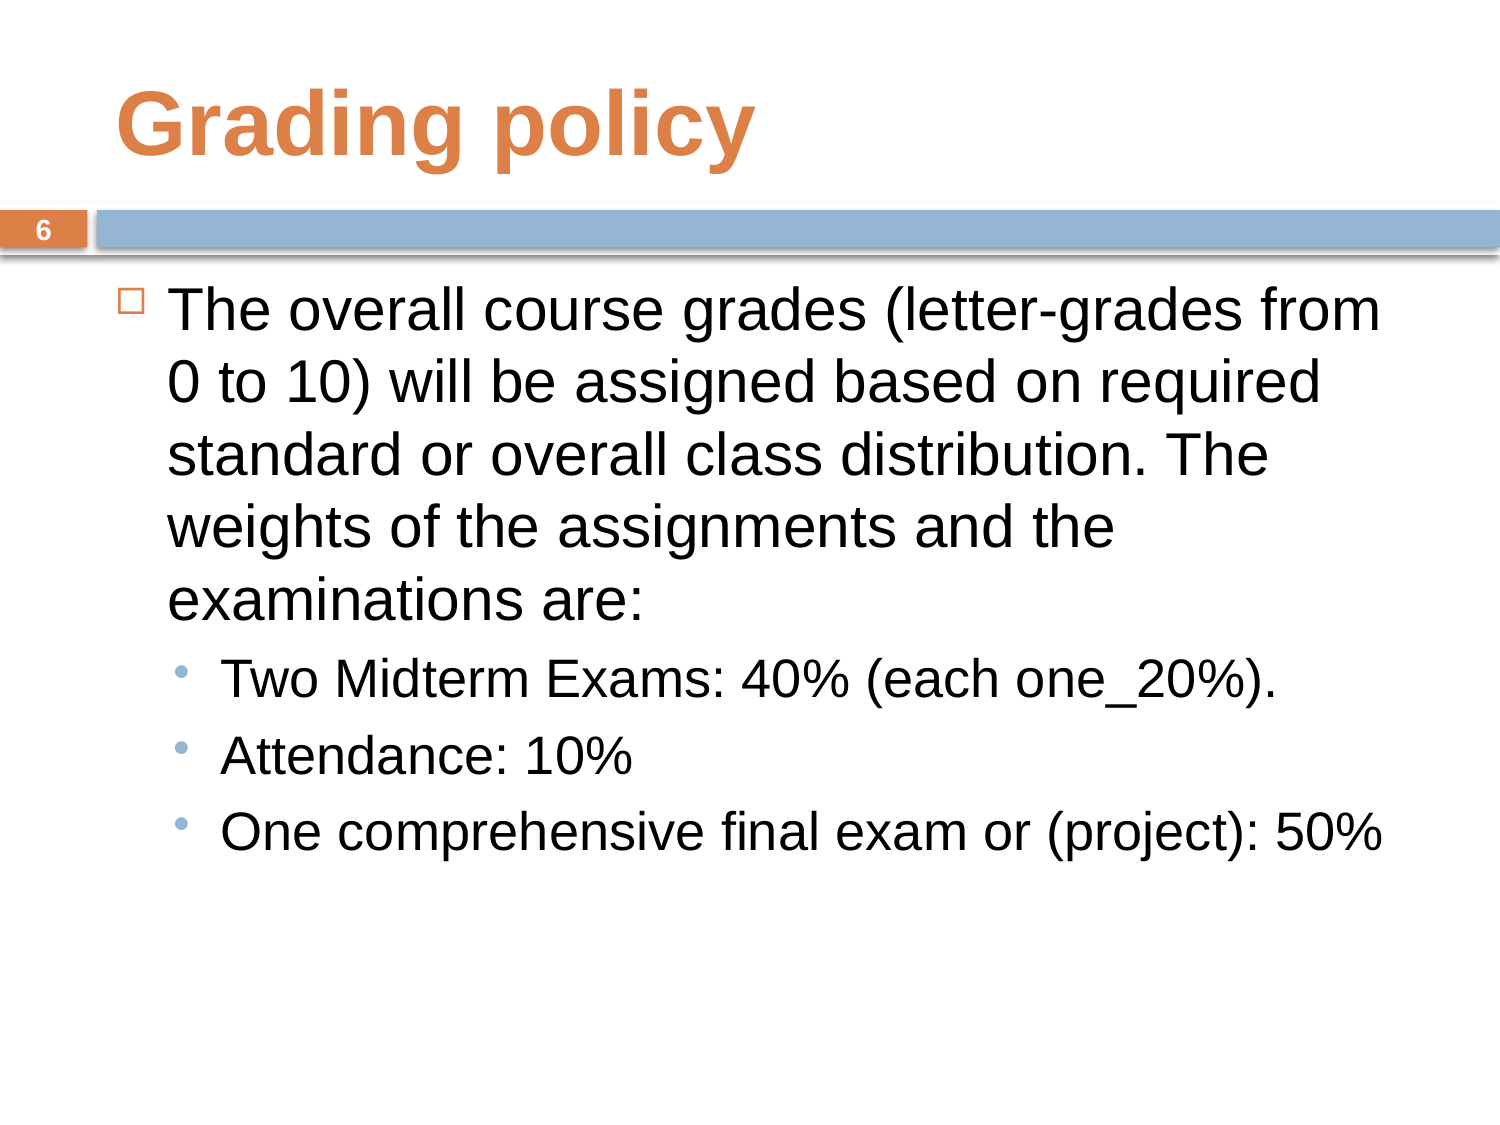

# Grading policy
6
The overall course grades (letter-grades from 0 to 10) will be assigned based on required standard or overall class distribution. The weights of the assignments and the examinations are:
Two Midterm Exams: 40% (each one_20%).
Attendance: 10%
One comprehensive final exam or (project): 50%